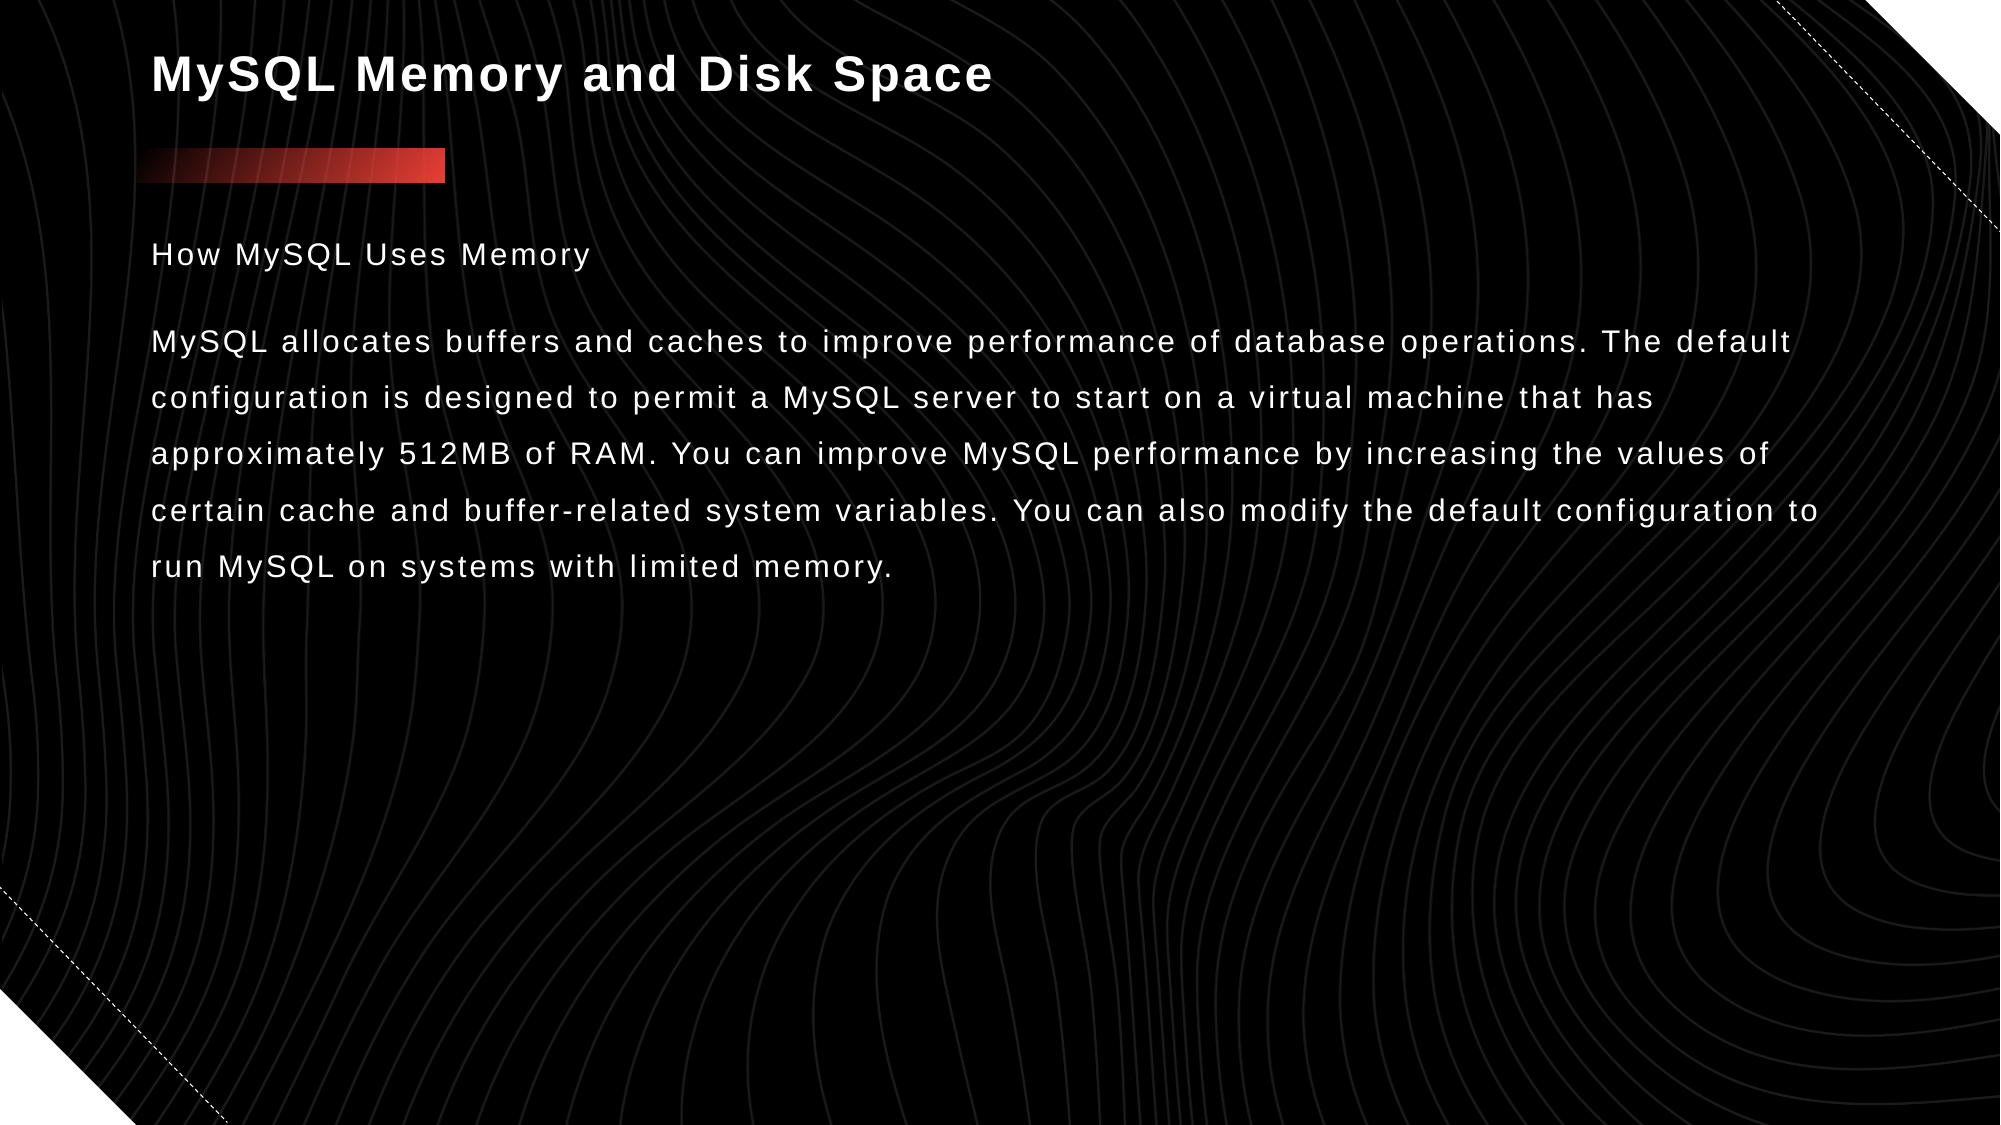

# MySQL Memory and Disk Space
How MySQL Uses Memory
MySQL allocates buffers and caches to improve performance of database operations. The default configuration is designed to permit a MySQL server to start on a virtual machine that has approximately 512MB of RAM. You can improve MySQL performance by increasing the values of certain cache and buffer-related system variables. You can also modify the default configuration to run MySQL on systems with limited memory.